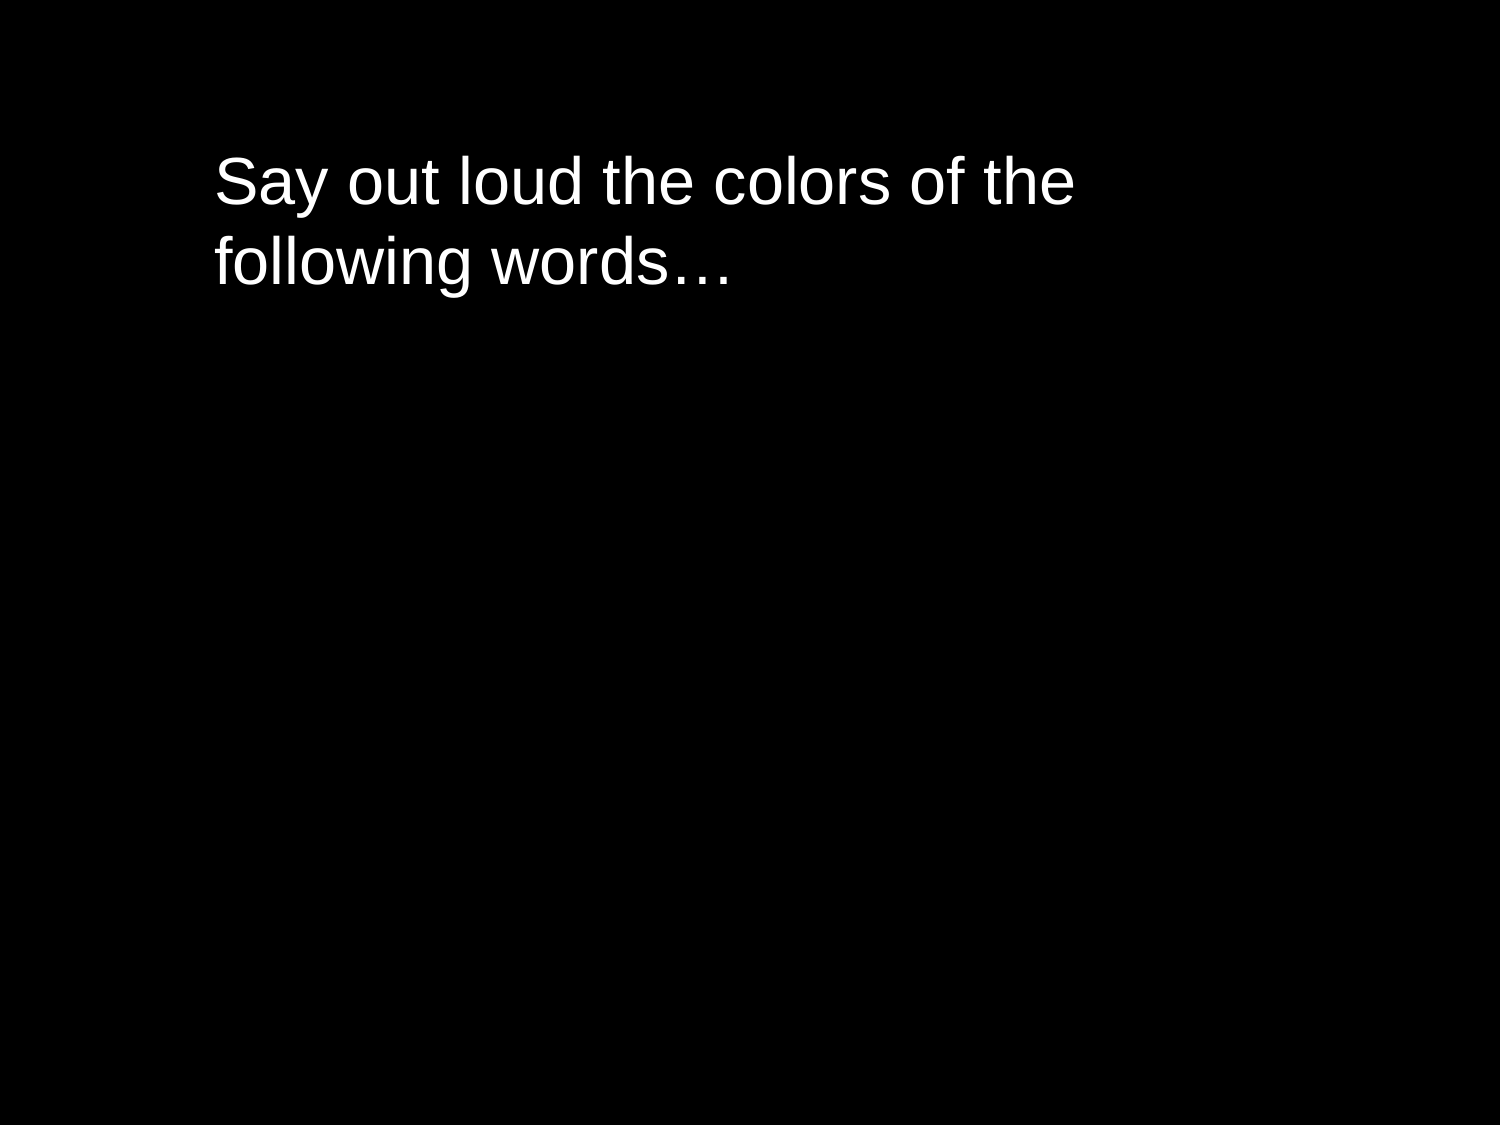

Say out loud the colors of the following words…